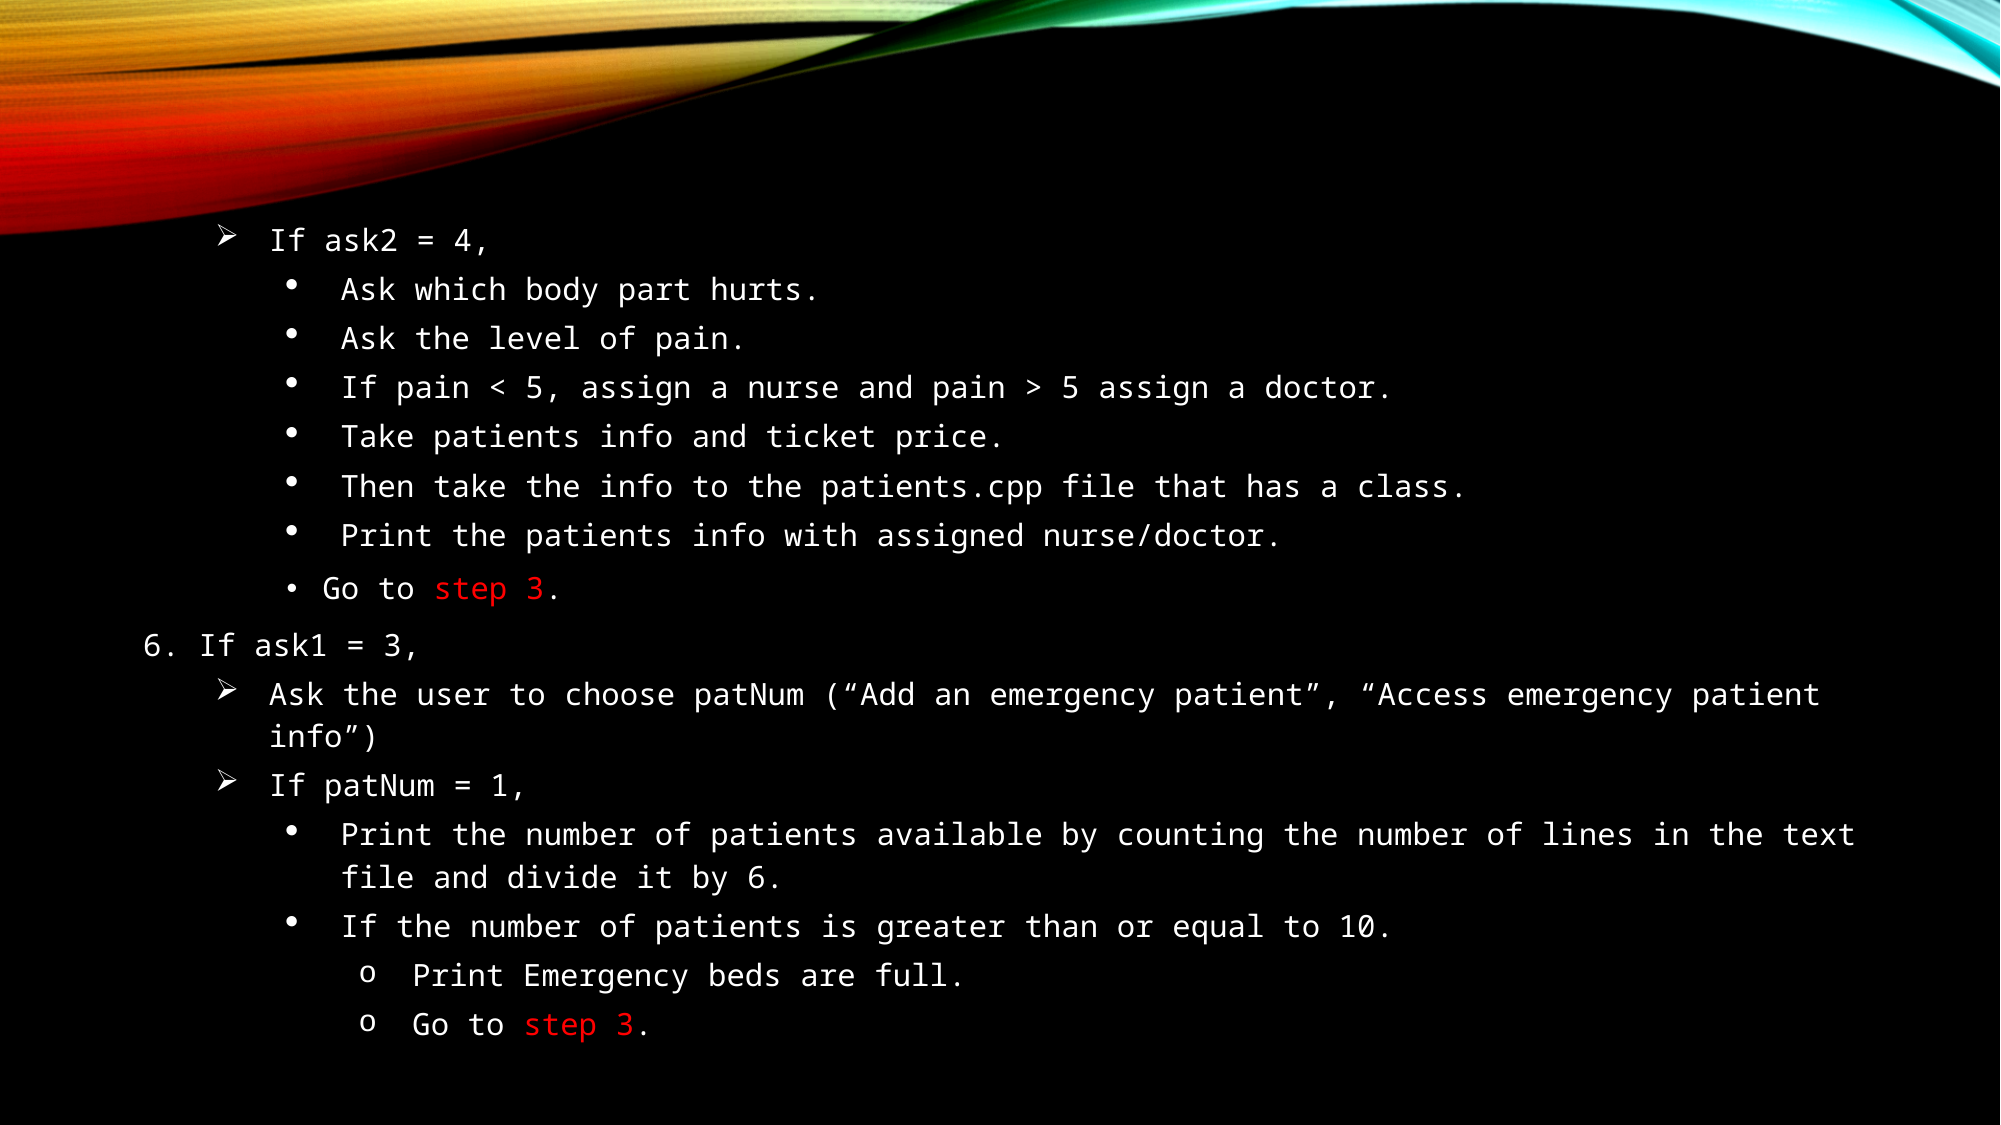

If ask2 = 4,
Ask which body part hurts.
Ask the level of pain.
If pain < 5, assign a nurse and pain > 5 assign a doctor.
Take patients info and ticket price.
Then take the info to the patients.cpp file that has a class.
Print the patients info with assigned nurse/doctor.
Go to step 3.
6. If ask1 = 3,
Ask the user to choose patNum (“Add an emergency patient”, “Access emergency patient info”)
If patNum = 1,
Print the number of patients available by counting the number of lines in the text file and divide it by 6.
If the number of patients is greater than or equal to 10.
Print Emergency beds are full.
Go to step 3.